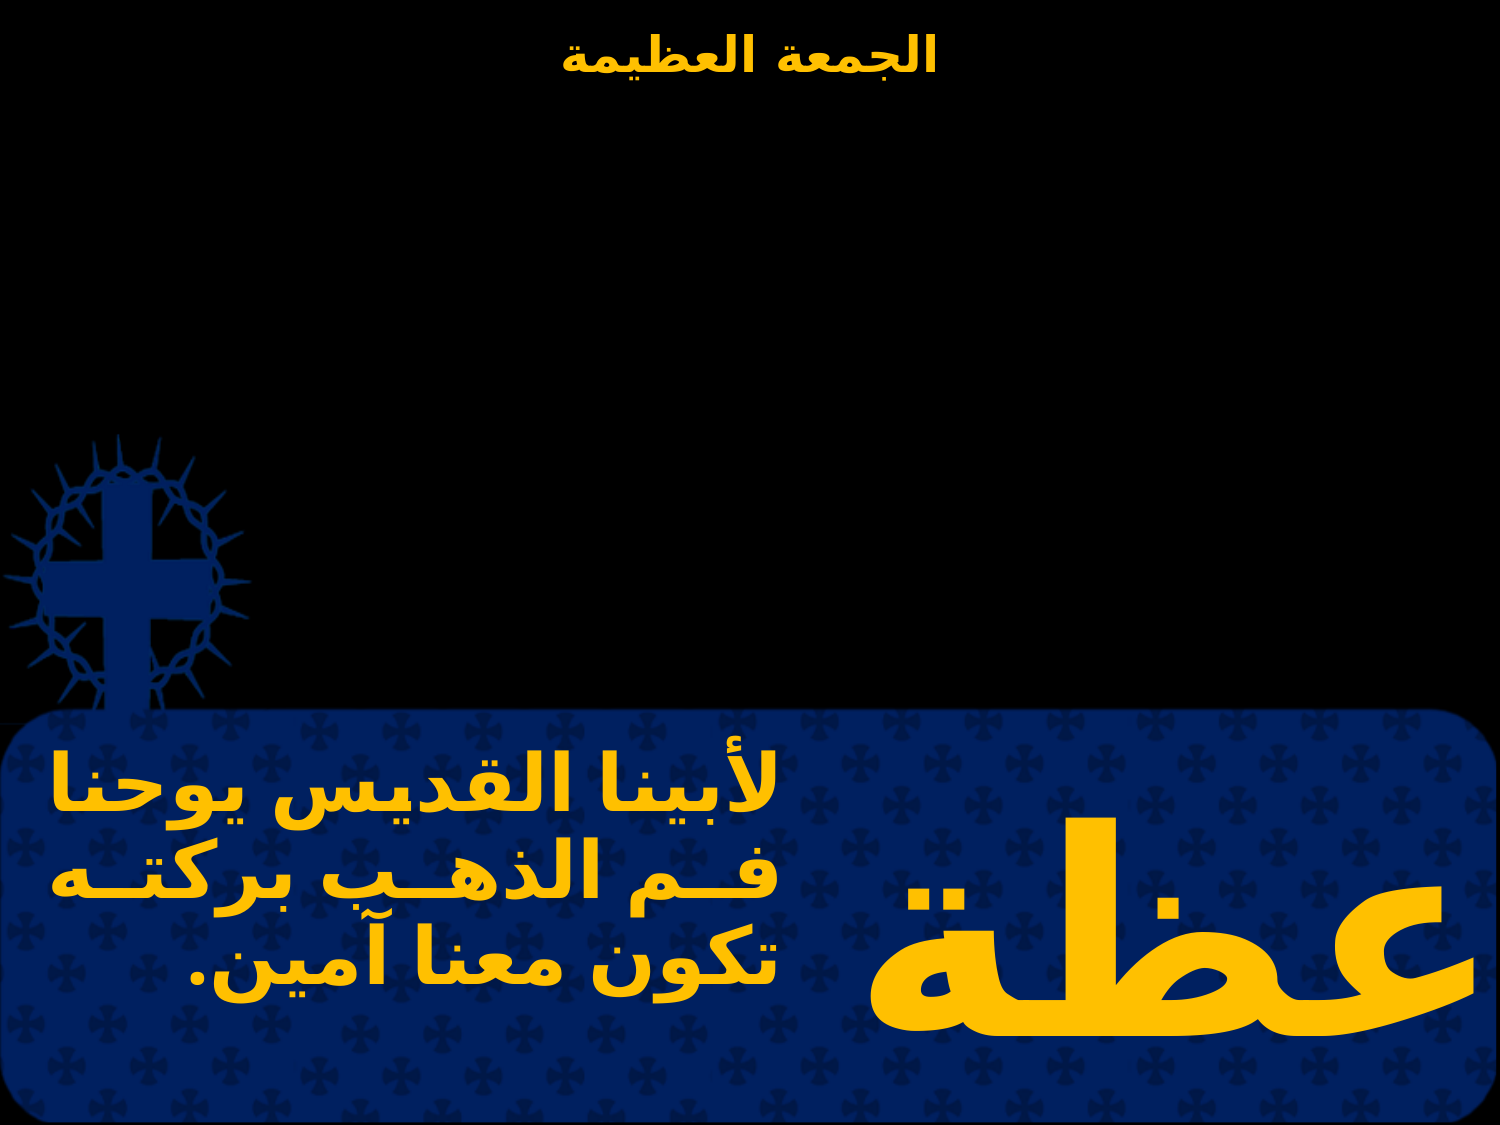

# لأبينا القديس يوحنا فم الذهب بركته تكون معنا آمين.